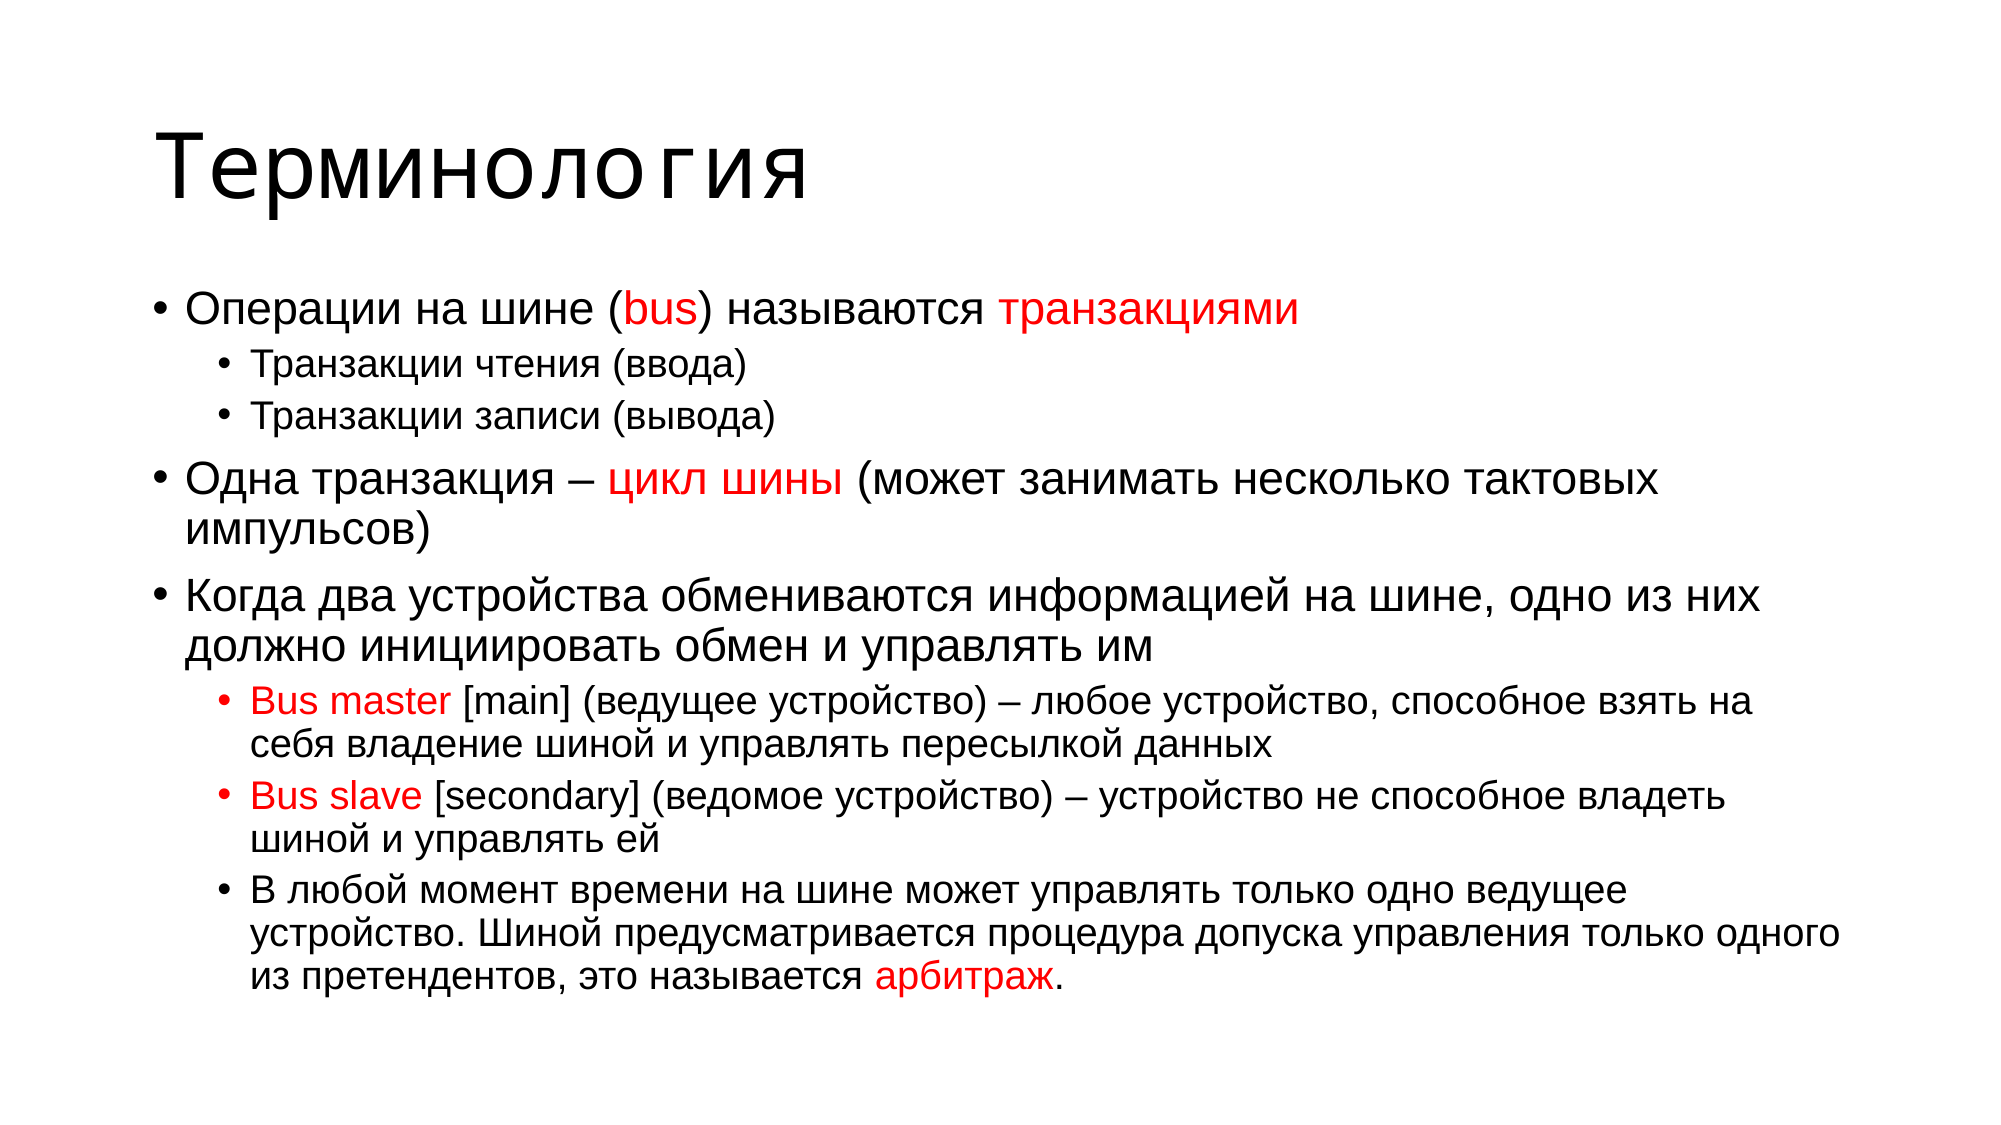

# Терминология
Операции на шине (bus) называются транзакциями
Транзакции чтения (ввода)
Транзакции записи (вывода)
Одна транзакция – цикл шины (может занимать несколько тактовых импульсов)
Когда два устройства обмениваются информацией на шине, одно из них должно инициировать обмен и управлять им
Bus master [main] (ведущее устройство) – любое устройство, способное взять на себя владение шиной и управлять пересылкой данных
Bus slave [secondary] (ведомое устройство) – устройство не способное владеть шиной и управлять ей
В любой момент времени на шине может управлять только одно ведущее устройство. Шиной предусматривается процедура допуска управления только одного из претендентов, это называется арбитраж.